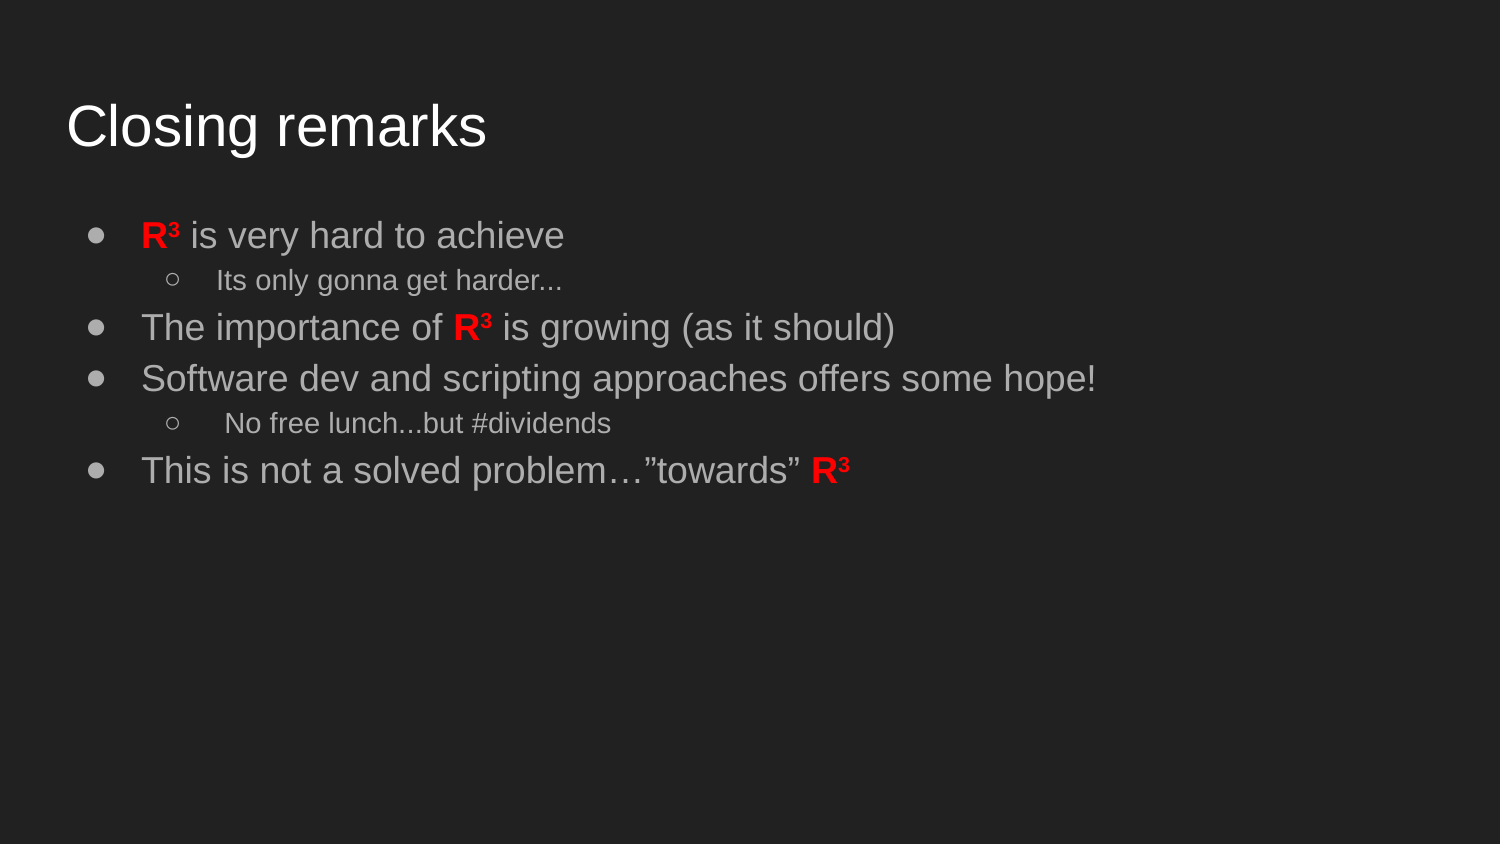

# Closing remarks
R3 is very hard to achieve
Its only gonna get harder...
The importance of R3 is growing (as it should)
Software dev and scripting approaches offers some hope!
 No free lunch...but #dividends
This is not a solved problem…”towards” R3